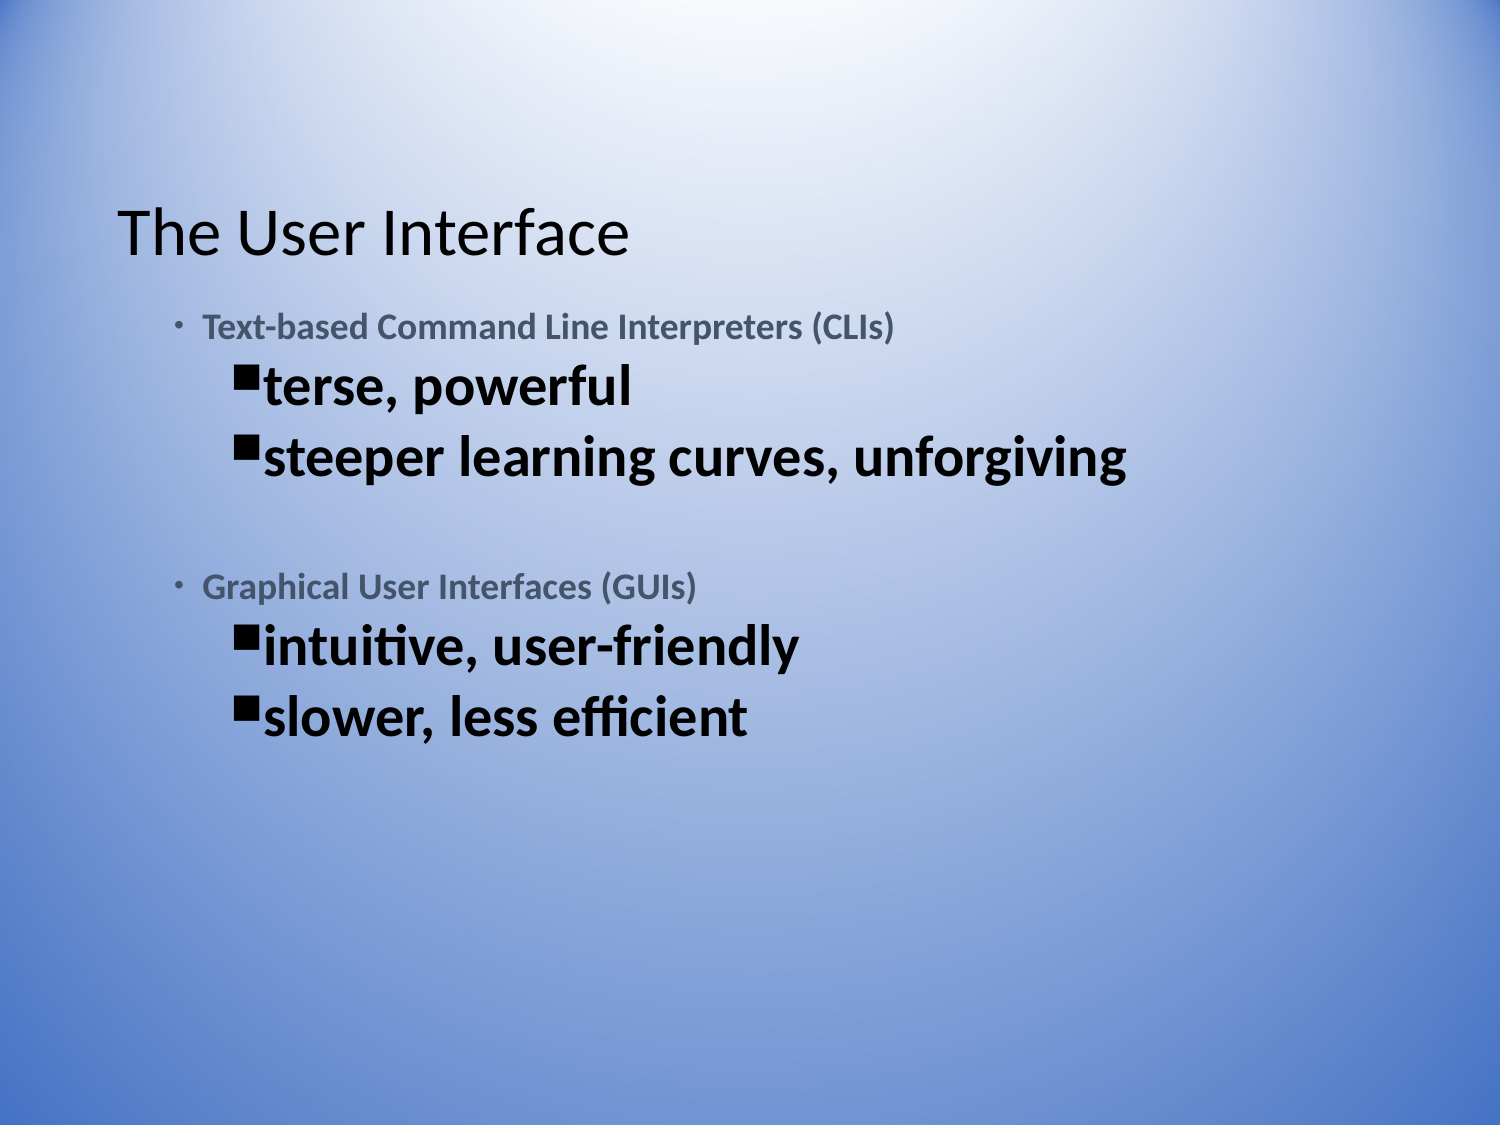

# The User Interface
Text-based Command Line Interpreters (CLIs)
terse, powerful
steeper learning curves, unforgiving

Graphical User Interfaces (GUIs)
intuitive, user-friendly
slower, less efficient